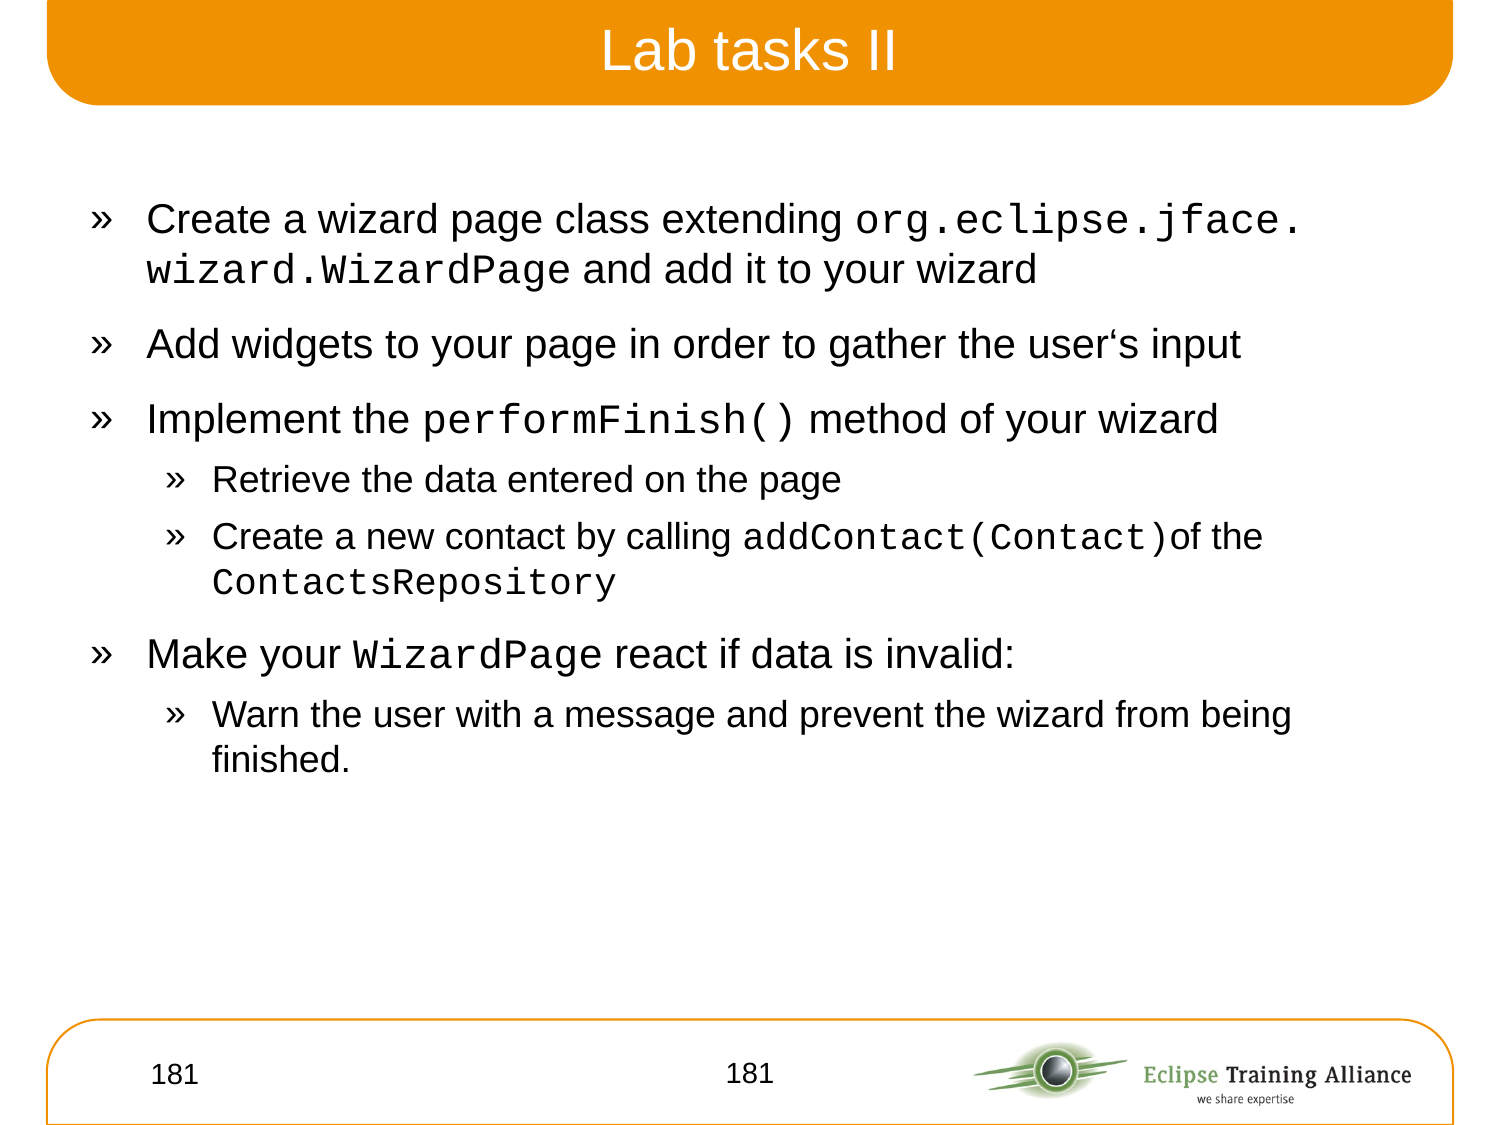

# Lab tasks II
Create a wizard page class extending org.eclipse.jface. wizard.WizardPage and add it to your wizard
Add widgets to your page in order to gather the user‘s input
Implement the performFinish() method of your wizard
Retrieve the data entered on the page
Create a new contact by calling addContact(Contact)of the ContactsRepository
Make your WizardPage react if data is invalid:
Warn the user with a message and prevent the wizard from being finished.
181